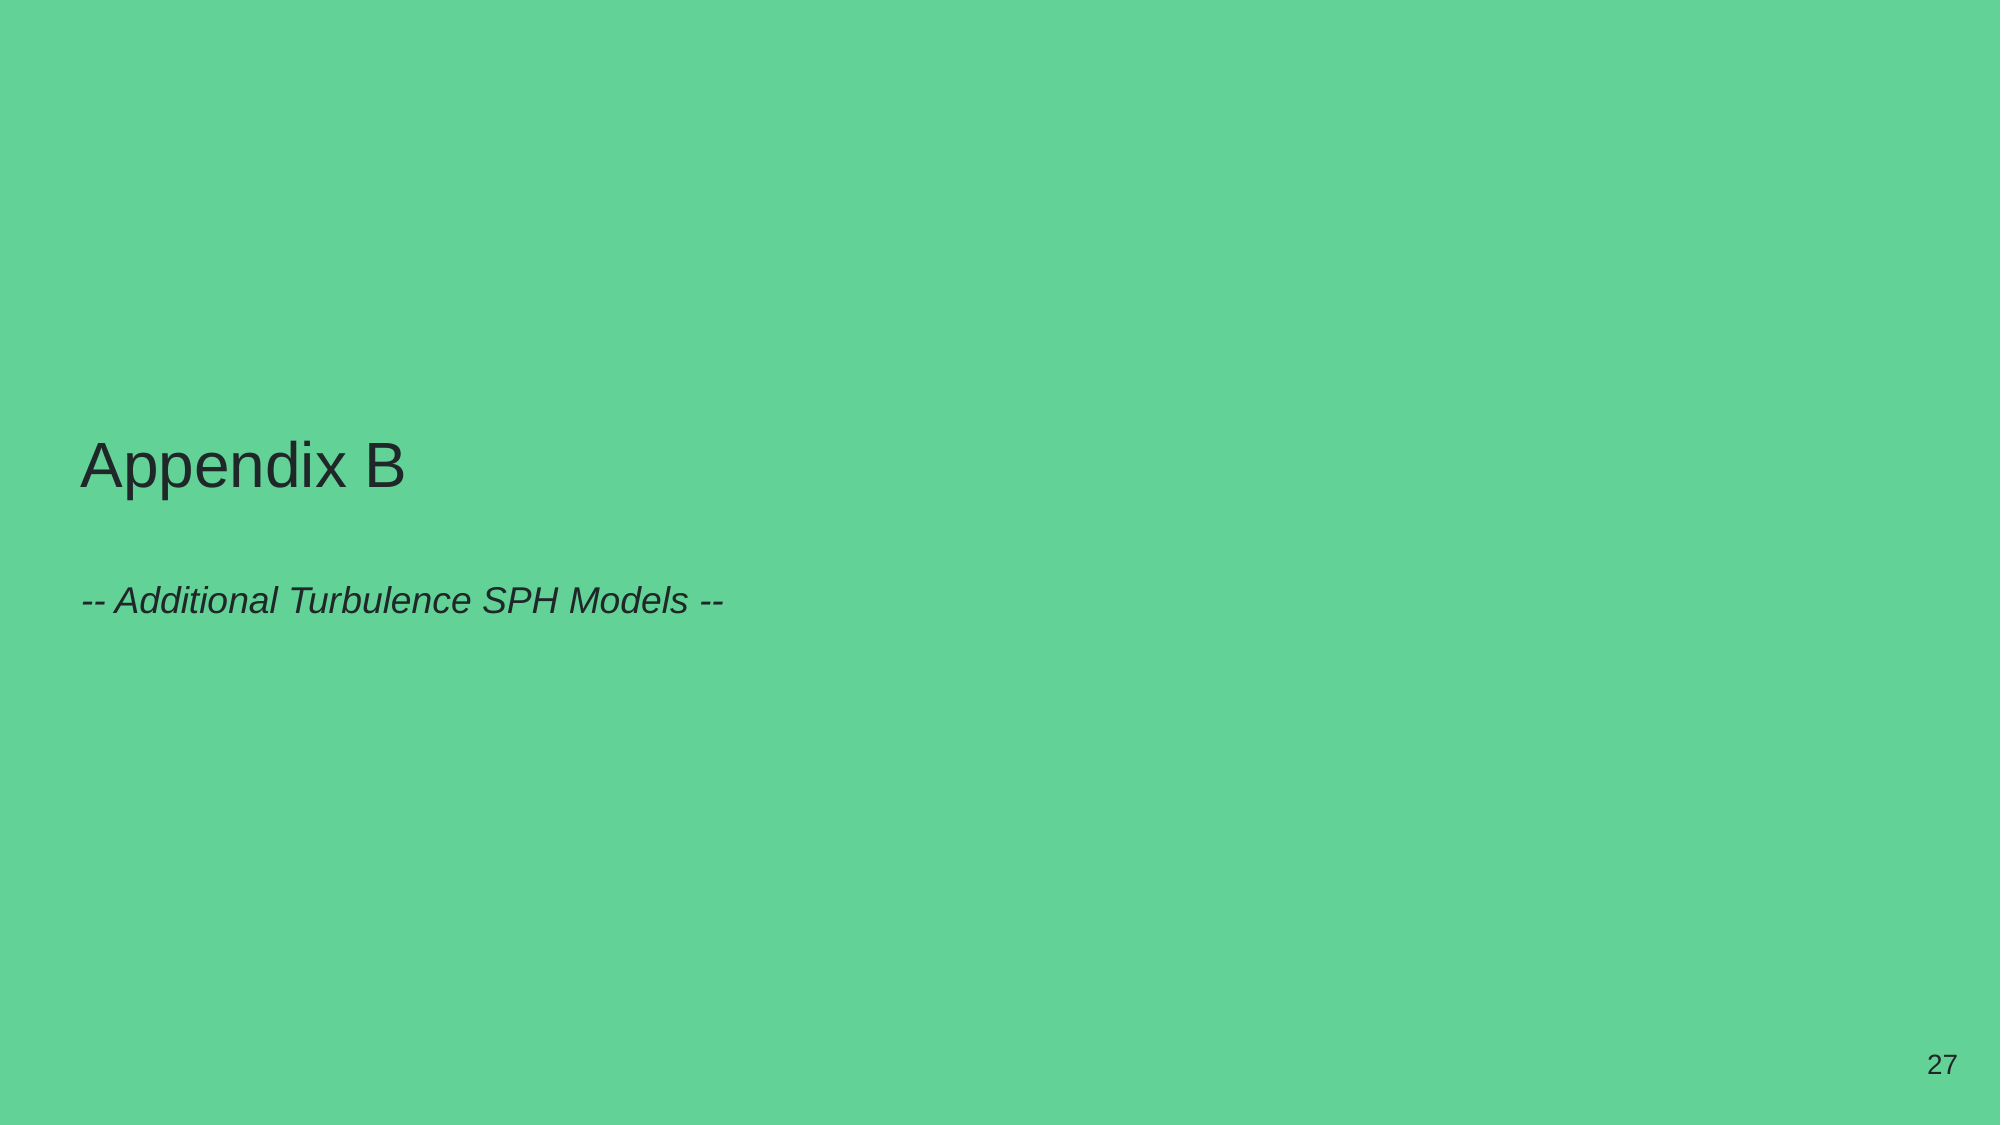

# Appendix B -- Additional Turbulence SPH Models --
27